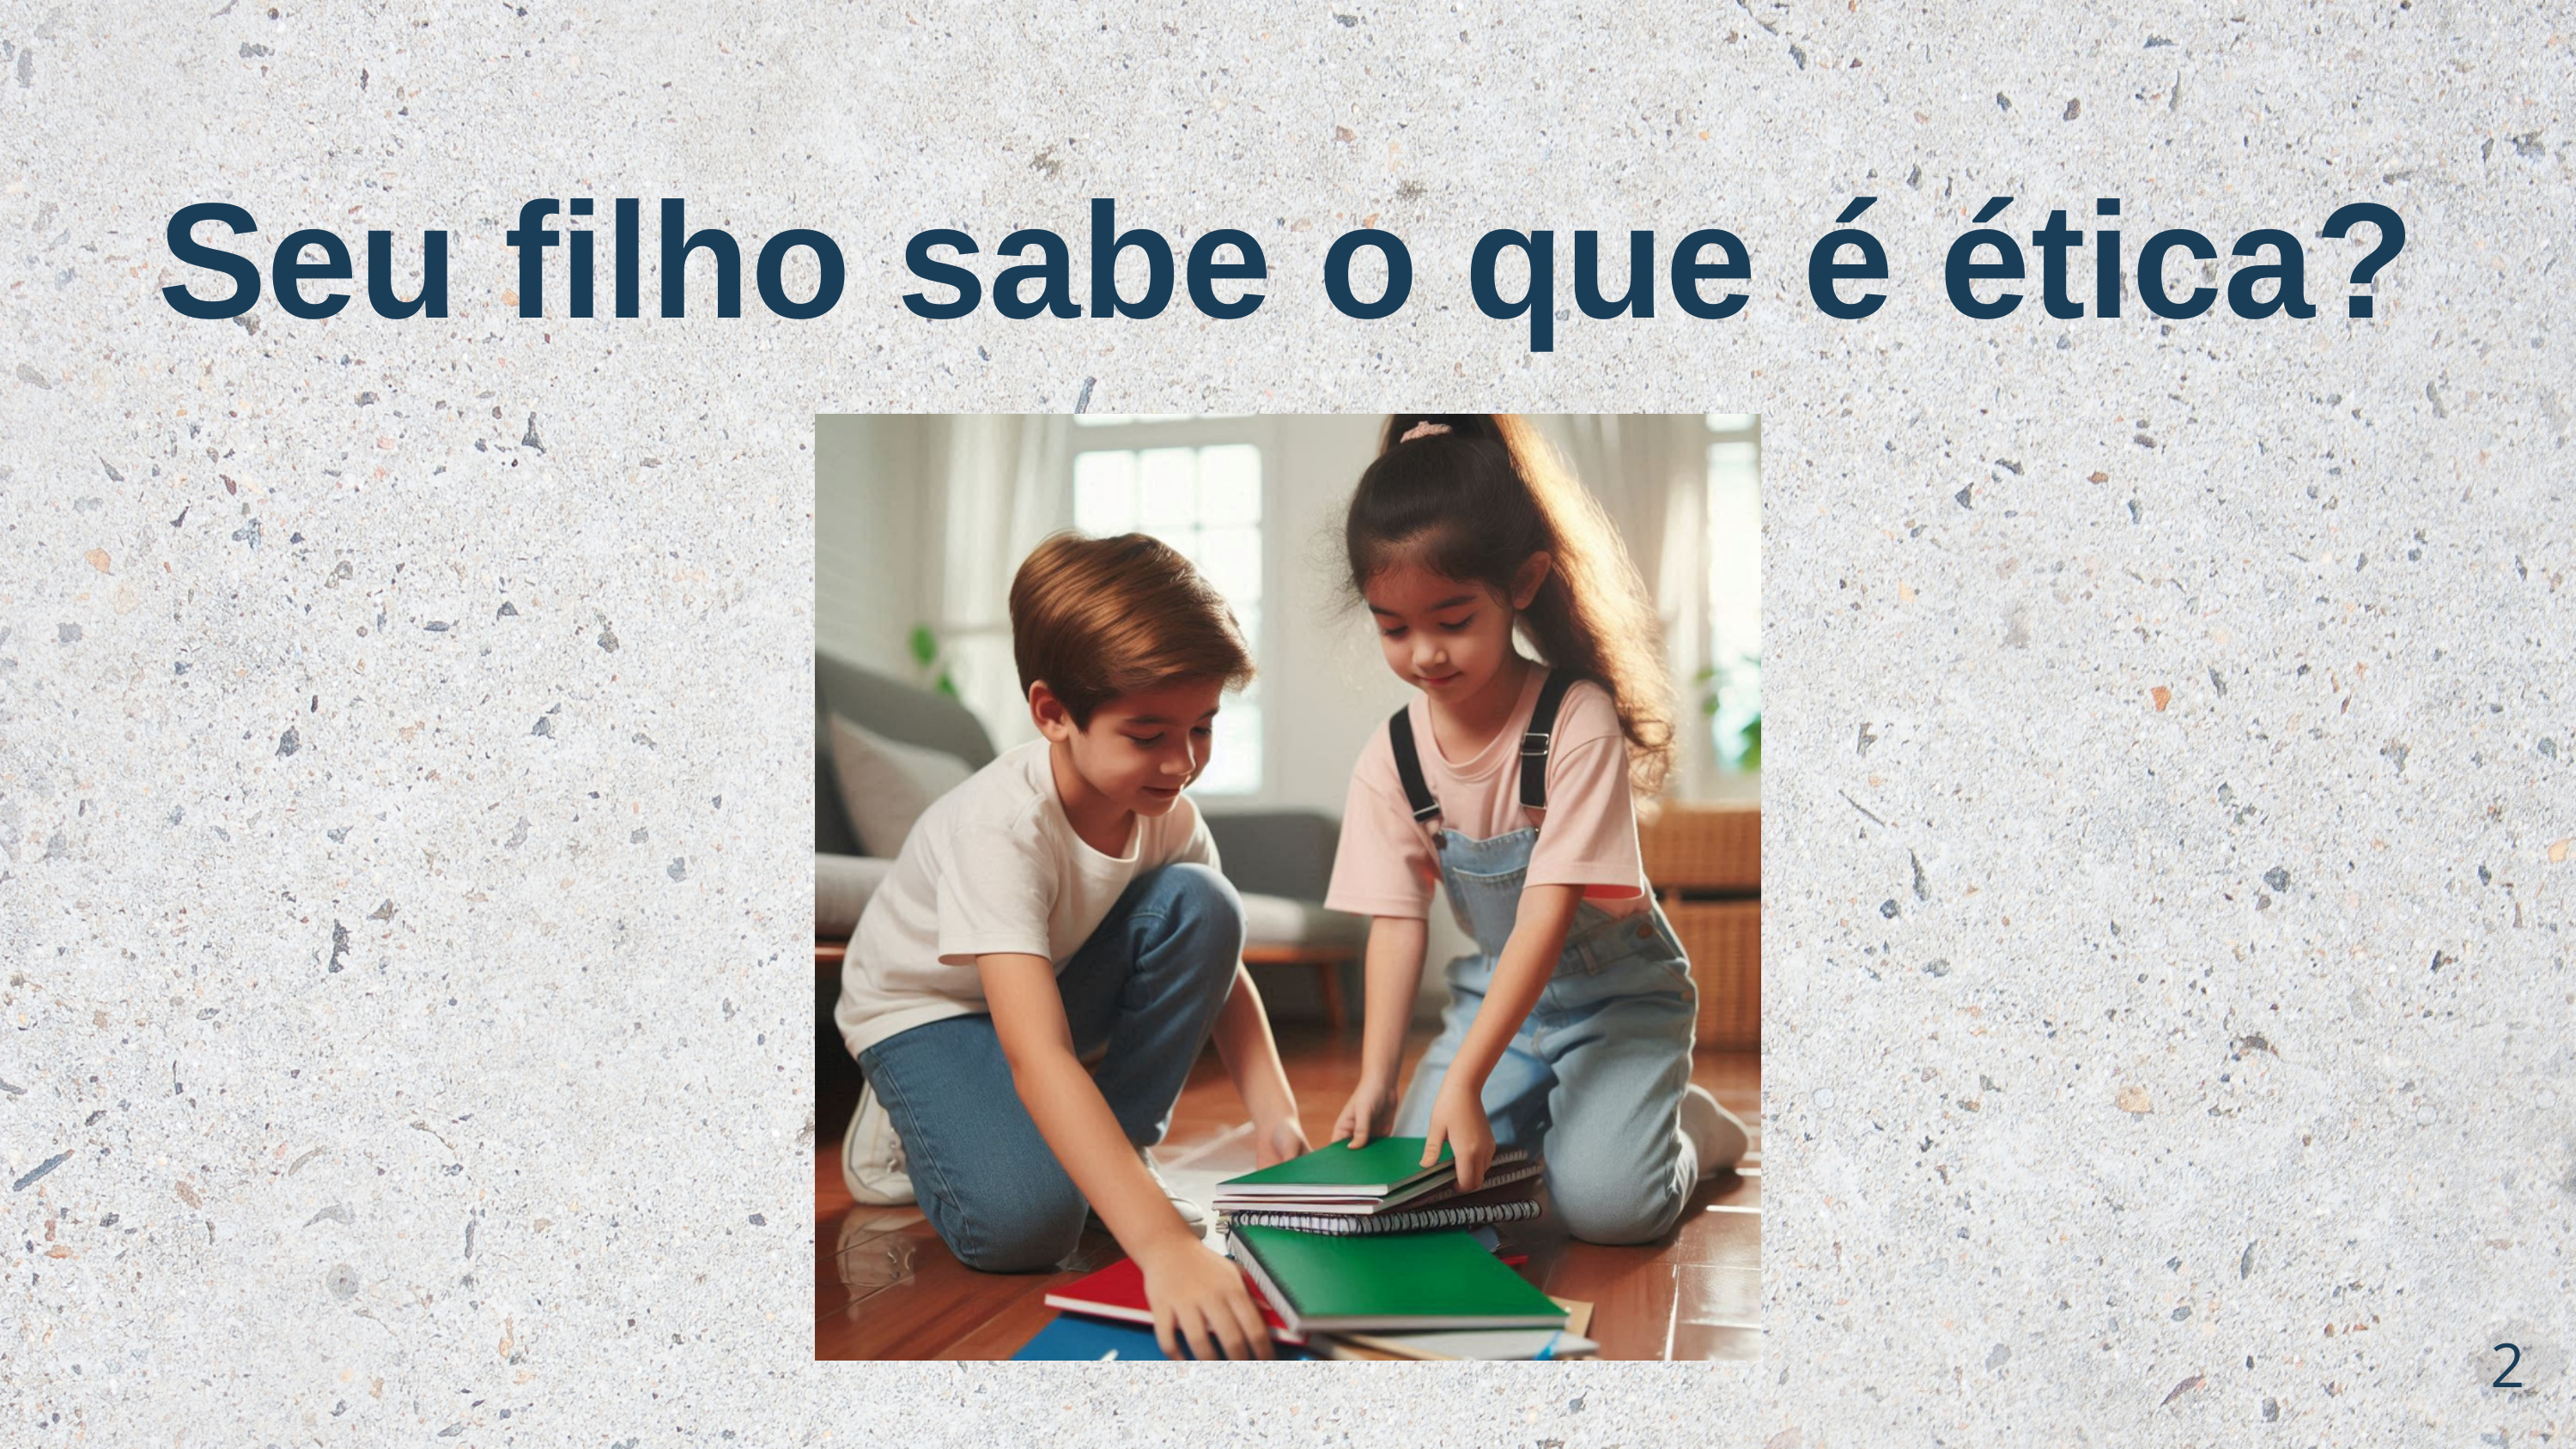

Seu filho sabe o que é ética?

2